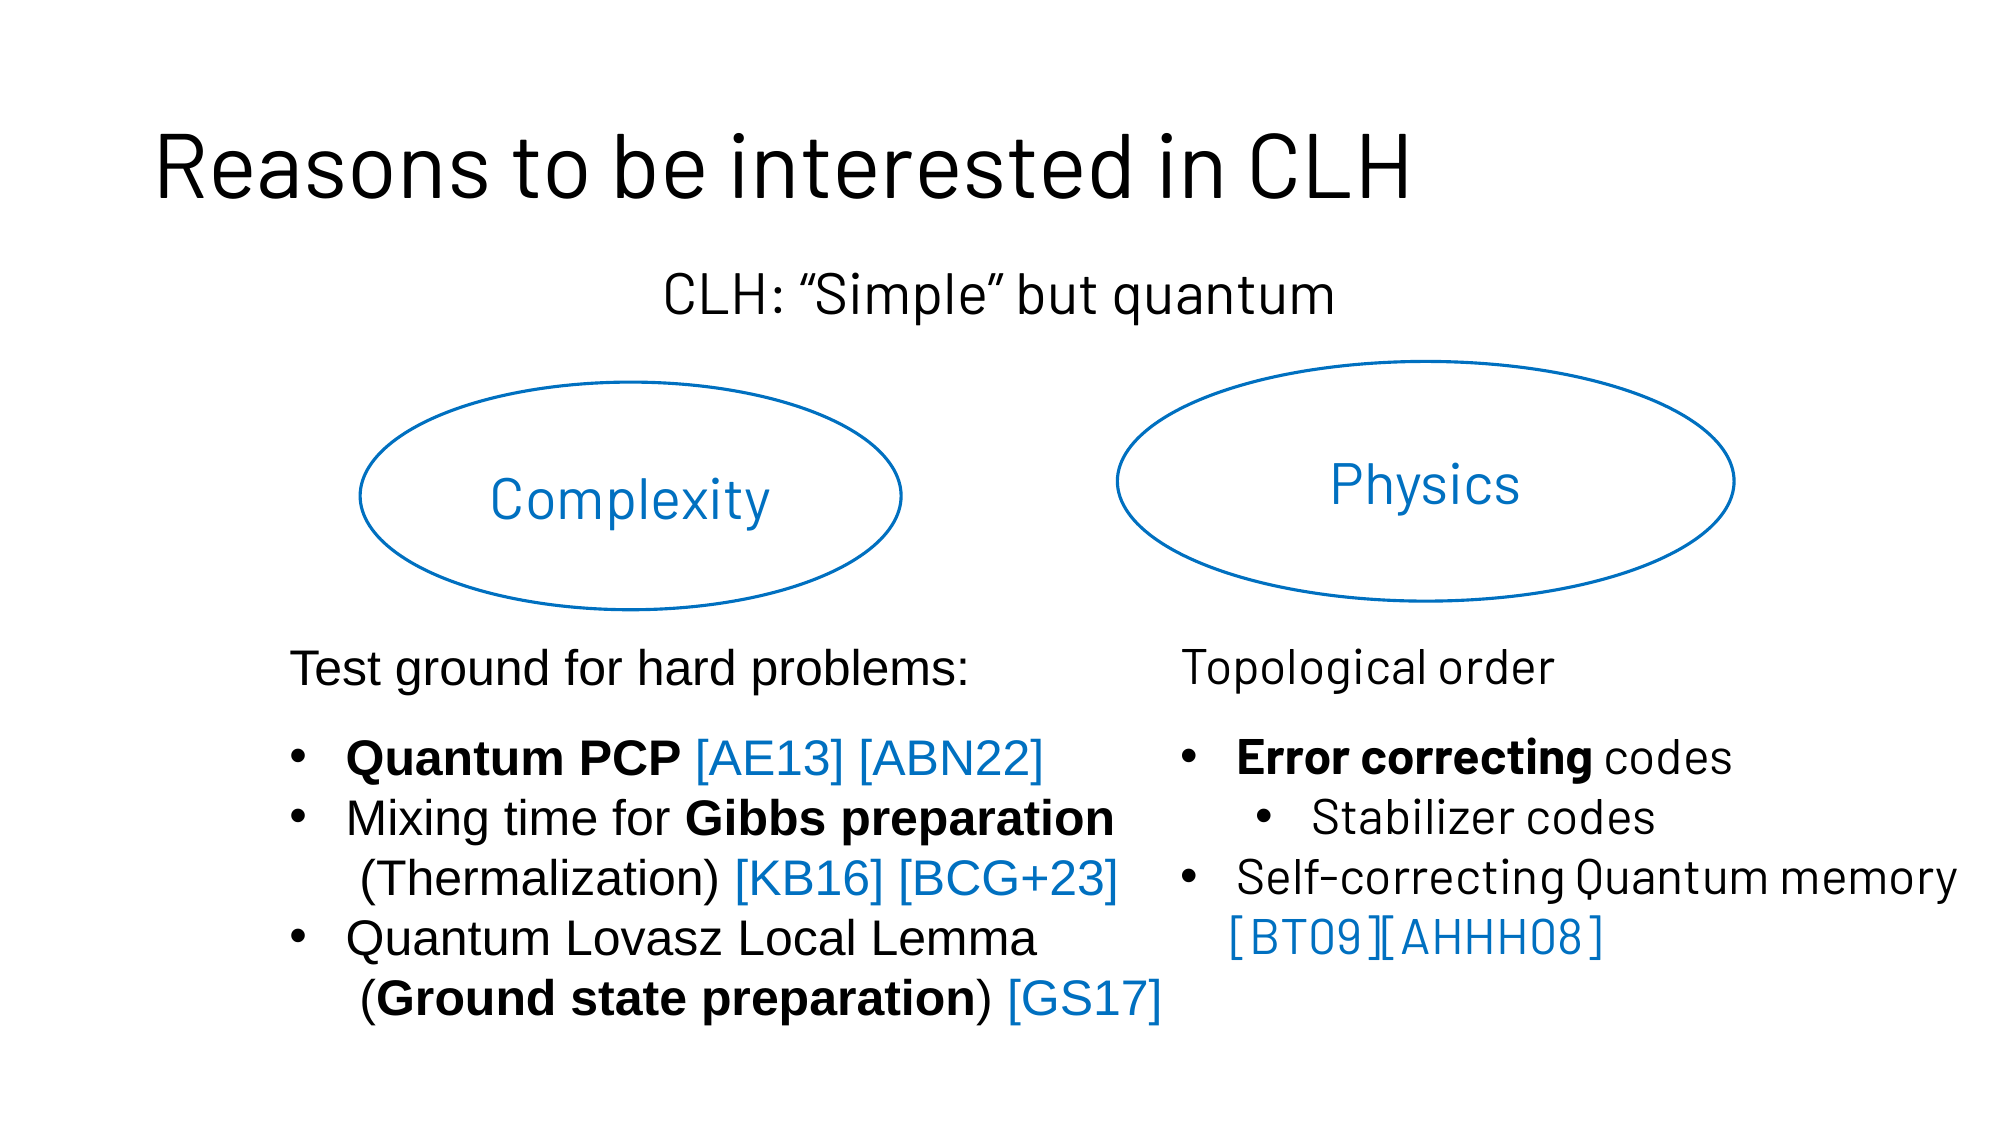

# Reasons to be interested in CLH
CLH: “Simple” but quantum
Physics
Complexity

Topological order
Error correcting codes
Stabilizer codes
Self-correcting Quantum memory
     [BT09][AHHH08]

Test ground for hard problems:
Quantum PCP [AE13] [ABN22]
Mixing time for Gibbs preparation
     (Thermalization) [KB16] [BCG+23]
Quantum Lovasz Local Lemma
     (Ground state preparation) [GS17]